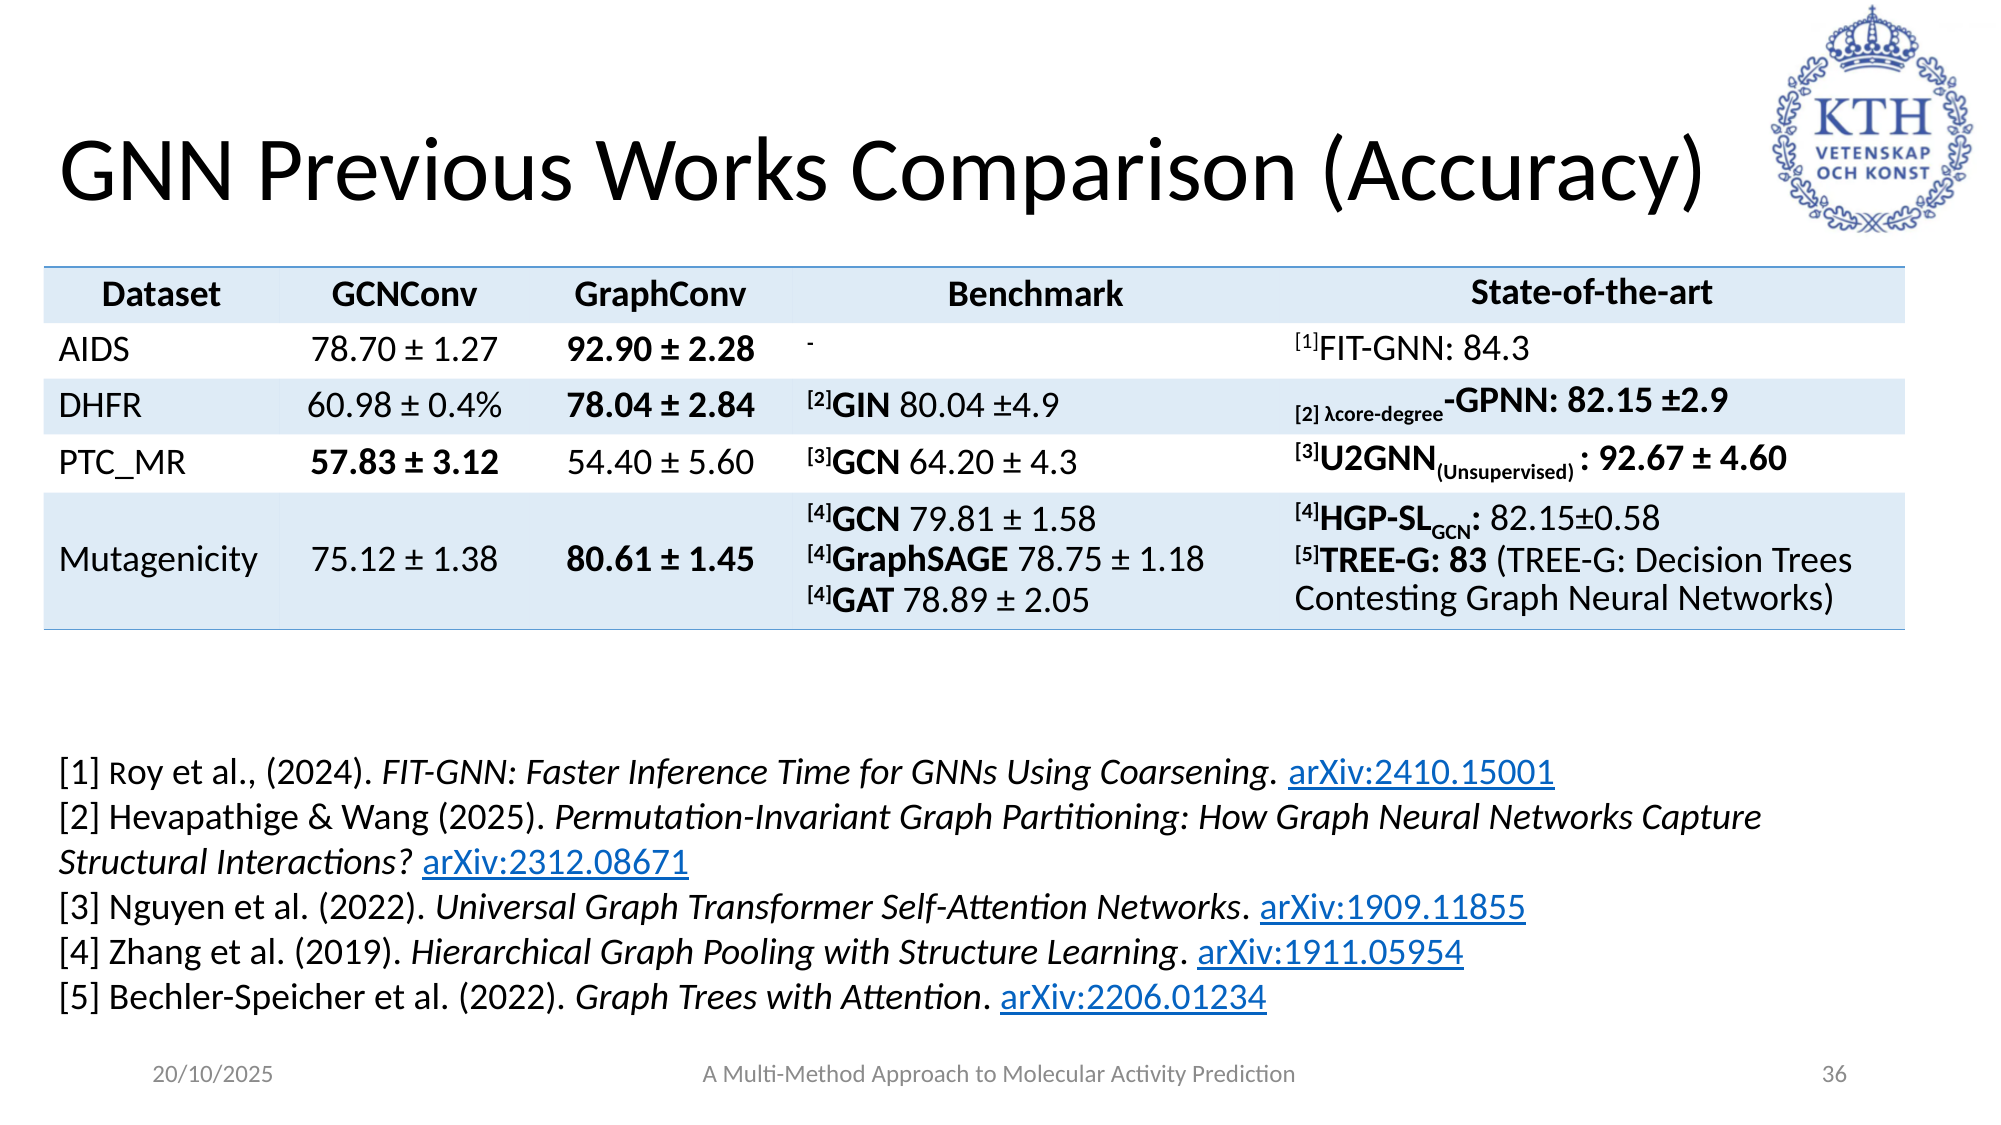

# GNN Previous Works Comparison (Accuracy)
| Dataset | GCNConv | GraphConv | Benchmark | State-of-the-art |
| --- | --- | --- | --- | --- |
| AIDS | 78.70 ± 1.27 | 92.90 ± 2.28 | - | [1]FIT-GNN: 84.3 |
| DHFR | 60.98 ± 0.4% | 78.04 ± 2.84 | [2]GIN 80.04 ±4.9 | [2] λcore-degree-GPNN: 82.15 ±2.9 |
| PTC\_MR | 57.83 ± 3.12 | 54.40 ± 5.60 | [3]GCN 64.20 ± 4.3 | [3]U2GNN(Unsupervised) : 92.67 ± 4.60 |
| Mutagenicity | 75.12 ± 1.38 | 80.61 ± 1.45 | [4]GCN 79.81 ± 1.58 [4]GraphSAGE 78.75 ± 1.18 [4]GAT 78.89 ± 2.05 | [4]HGP-SLGCN: 82.15±0.58 [5]TREE-G: 83 (TREE-G: Decision Trees Contesting Graph Neural Networks) |
[1] Roy et al., (2024). FIT-GNN: Faster Inference Time for GNNs Using Coarsening. arXiv:2410.15001
[2] Hevapathige & Wang (2025). Permutation-Invariant Graph Partitioning: How Graph Neural Networks Capture Structural Interactions? arXiv:2312.08671
[3] Nguyen et al. (2022). Universal Graph Transformer Self-Attention Networks. arXiv:1909.11855
[4] Zhang et al. (2019). Hierarchical Graph Pooling with Structure Learning. arXiv:1911.05954
[5] Bechler-Speicher et al. (2022). Graph Trees with Attention. arXiv:2206.01234

20/10/2025
A Multi-Method Approach to Molecular Activity Prediction
36